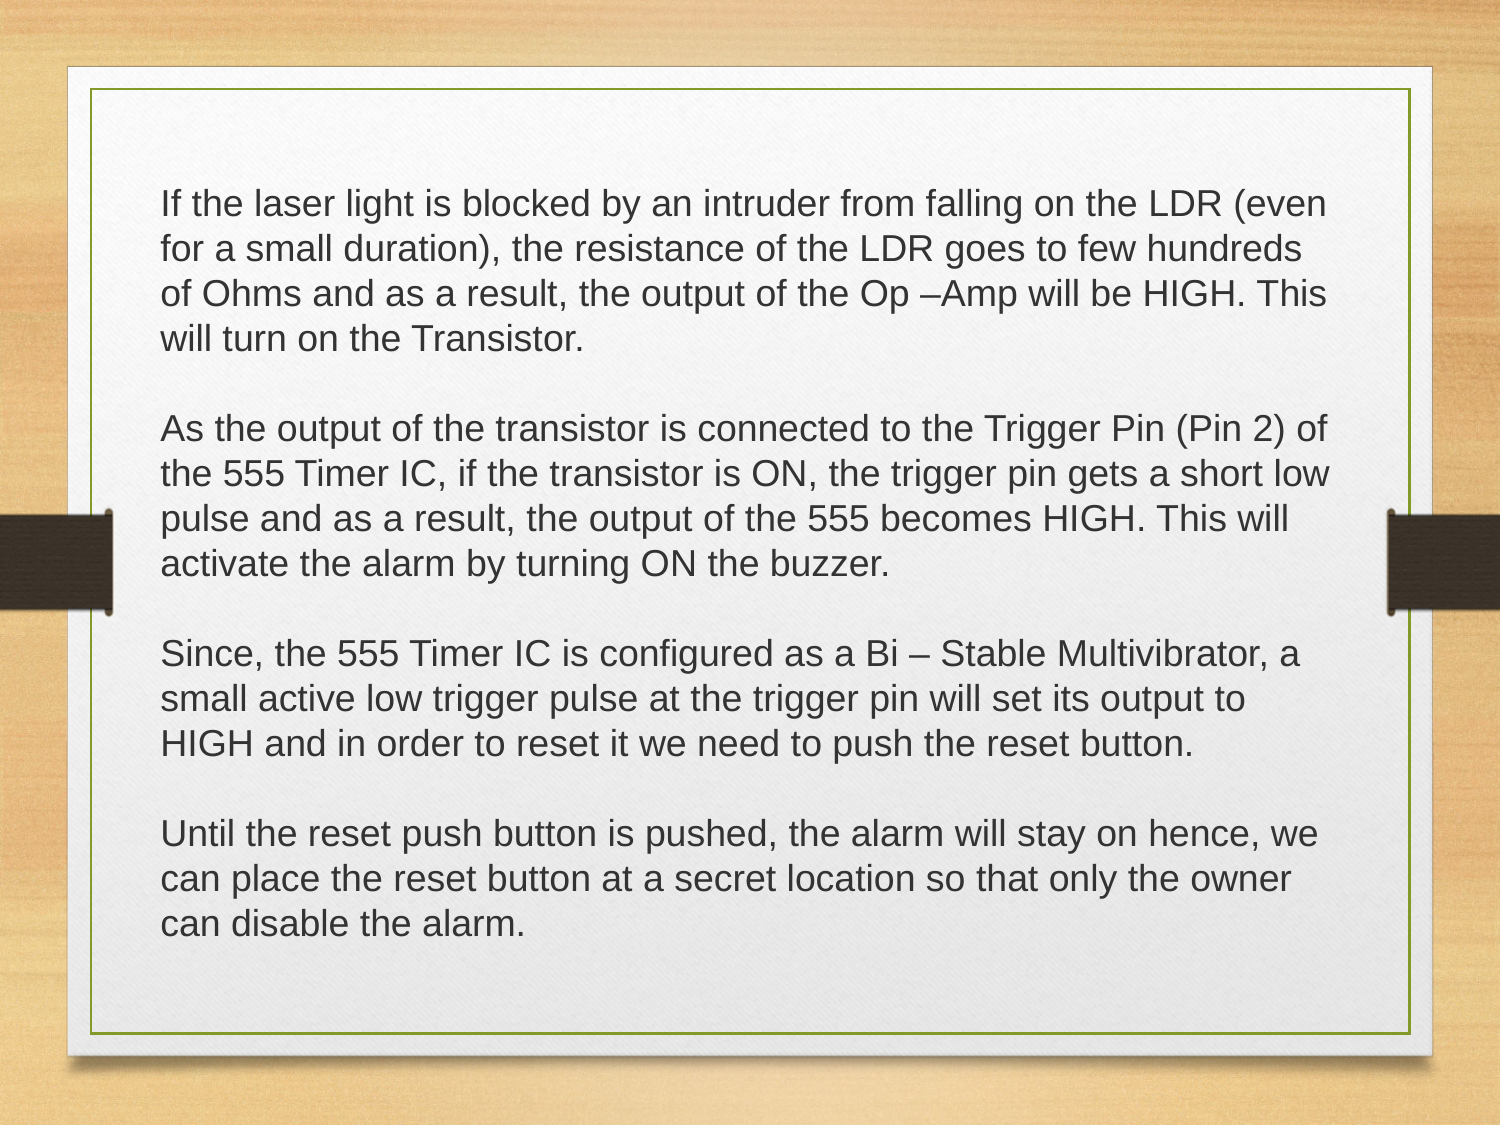

If the laser light is blocked by an intruder from falling on the LDR (even for a small duration), the resistance of the LDR goes to few hundreds of Ohms and as a result, the output of the Op –Amp will be HIGH. This will turn on the Transistor.

As the output of the transistor is connected to the Trigger Pin (Pin 2) of the 555 Timer IC, if the transistor is ON, the trigger pin gets a short low pulse and as a result, the output of the 555 becomes HIGH. This will activate the alarm by turning ON the buzzer.

Since, the 555 Timer IC is configured as a Bi – Stable Multivibrator, a small active low trigger pulse at the trigger pin will set its output to HIGH and in order to reset it we need to push the reset button.

Until the reset push button is pushed, the alarm will stay on hence, we can place the reset button at a secret location so that only the owner can disable the alarm.